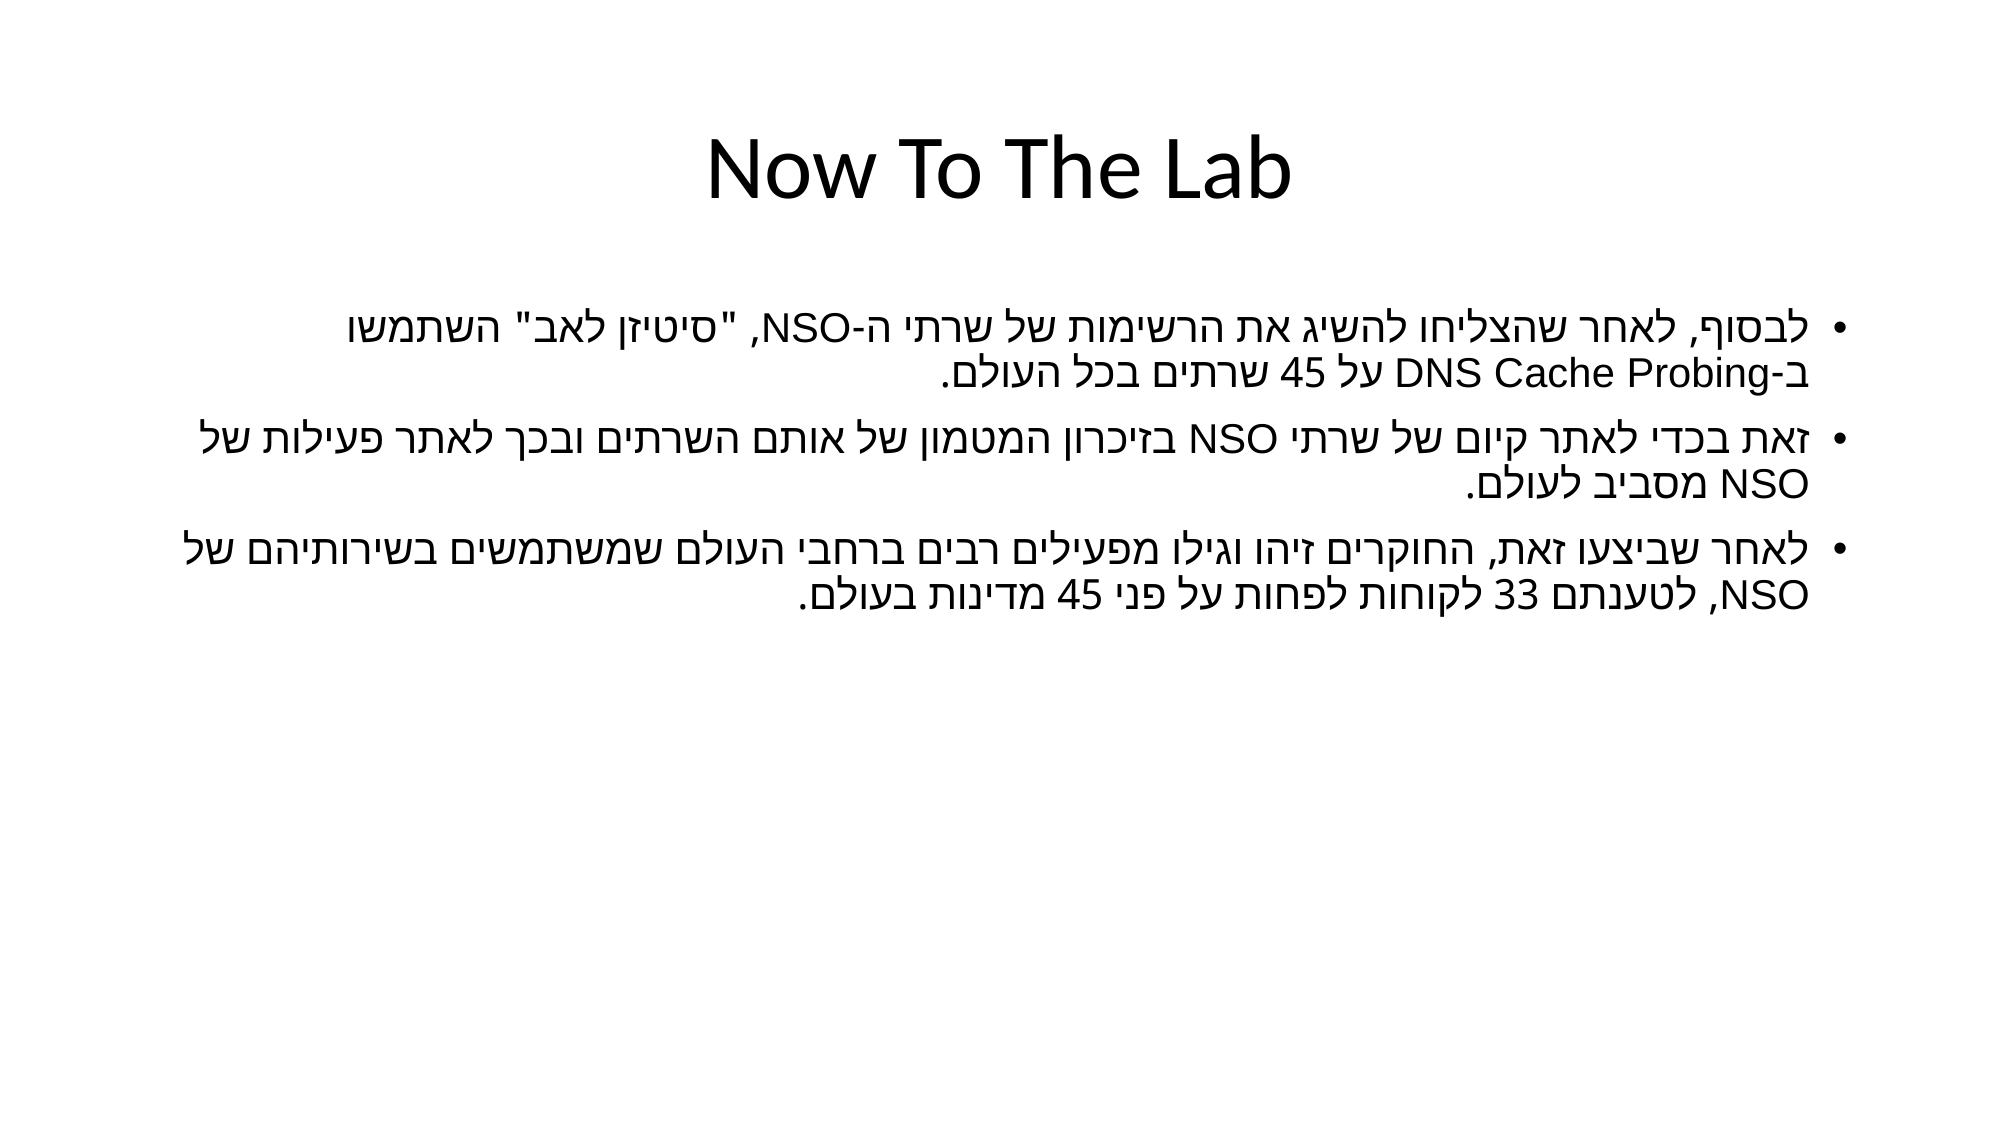

# Now To The Lab
לבסוף, לאחר שהצליחו להשיג את הרשימות של שרתי ה-NSO, "סיטיזן לאב" השתמשו
ב-DNS Cache Probing על 45 שרתים בכל העולם.
זאת בכדי לאתר קיום של שרתי NSO בזיכרון המטמון של אותם השרתים ובכך לאתר פעילות של NSO מסביב לעולם.
לאחר שביצעו זאת, החוקרים זיהו וגילו מפעילים רבים ברחבי העולם שמשתמשים בשירותיהם של NSO, לטענתם 33 לקוחות לפחות על פני 45 מדינות בעולם.